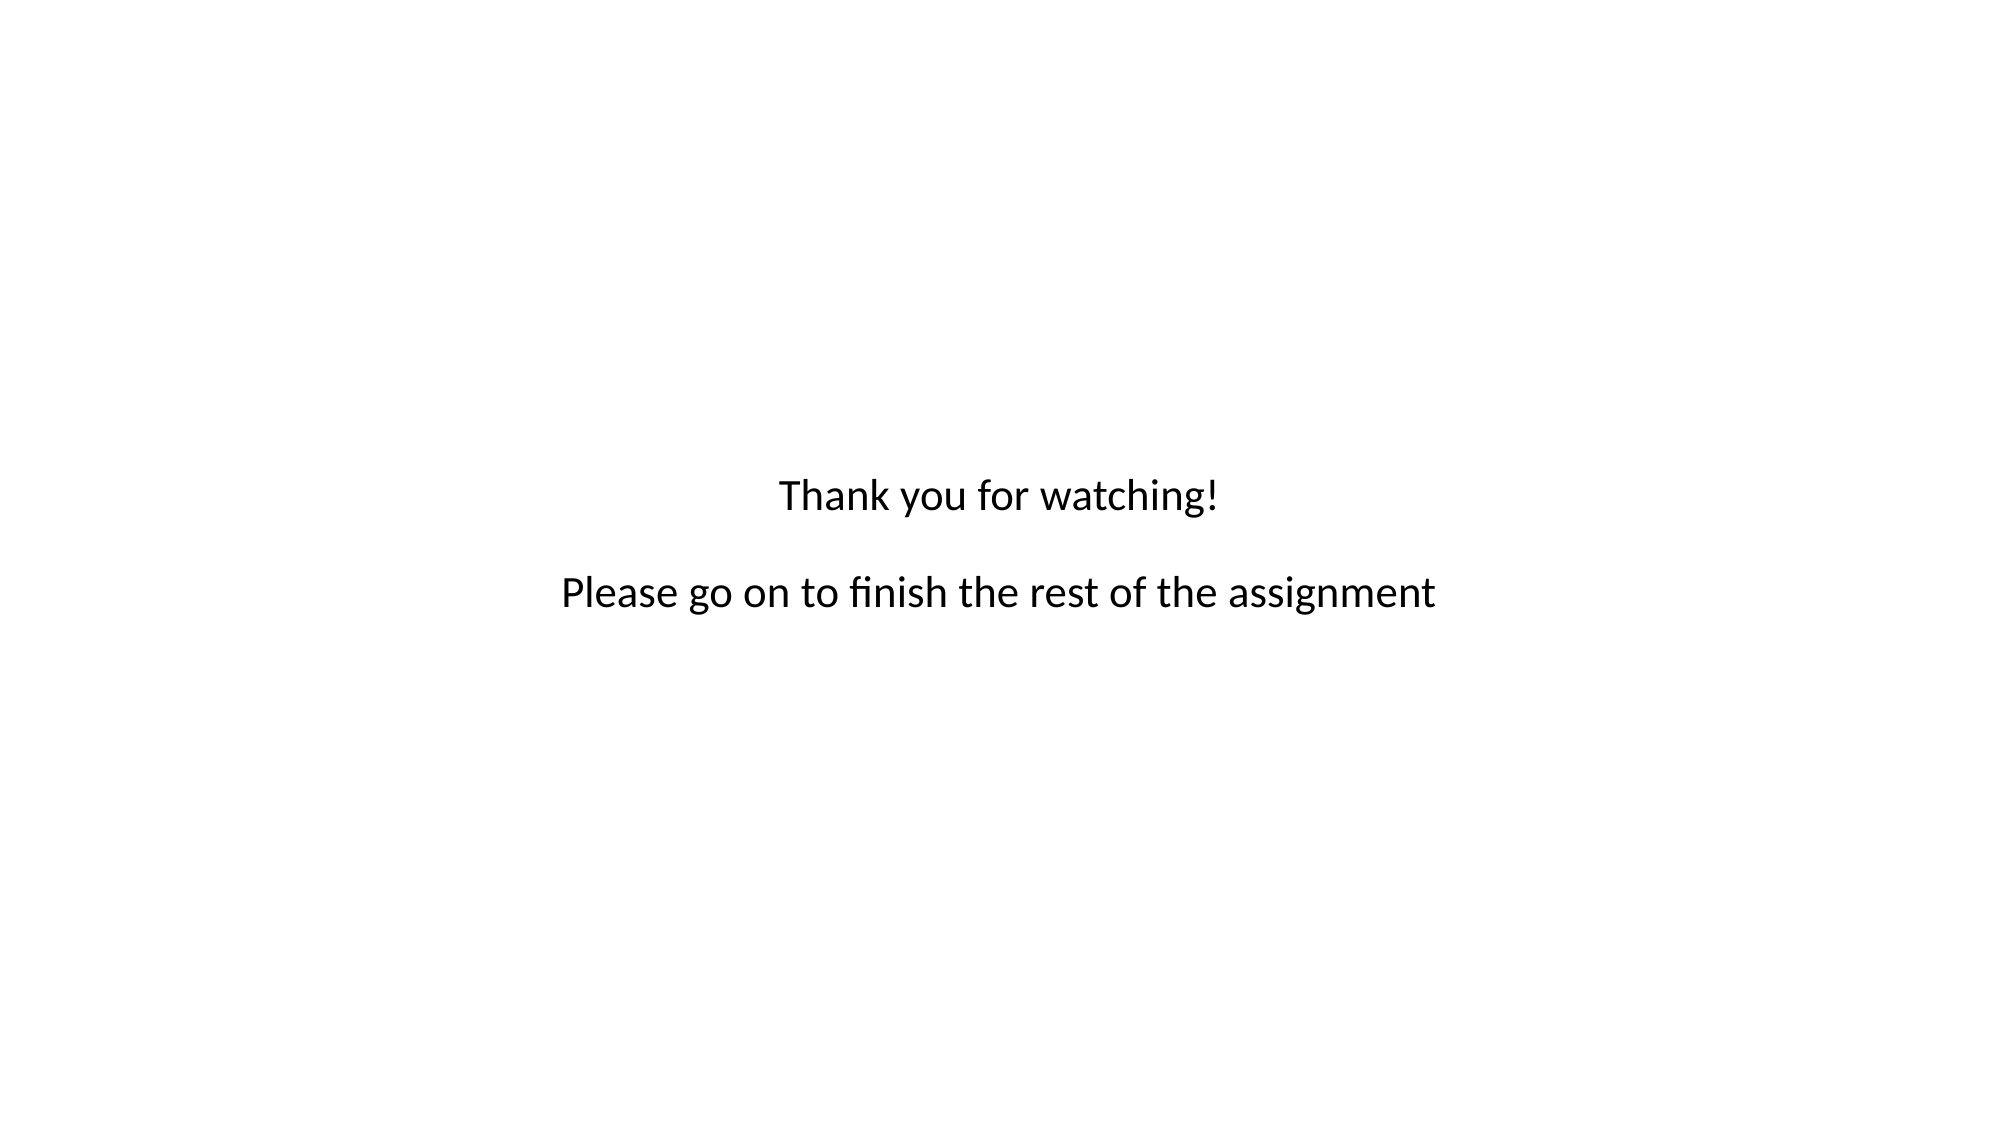

# Thank you for watching! Please go on to finish the rest of the assignment